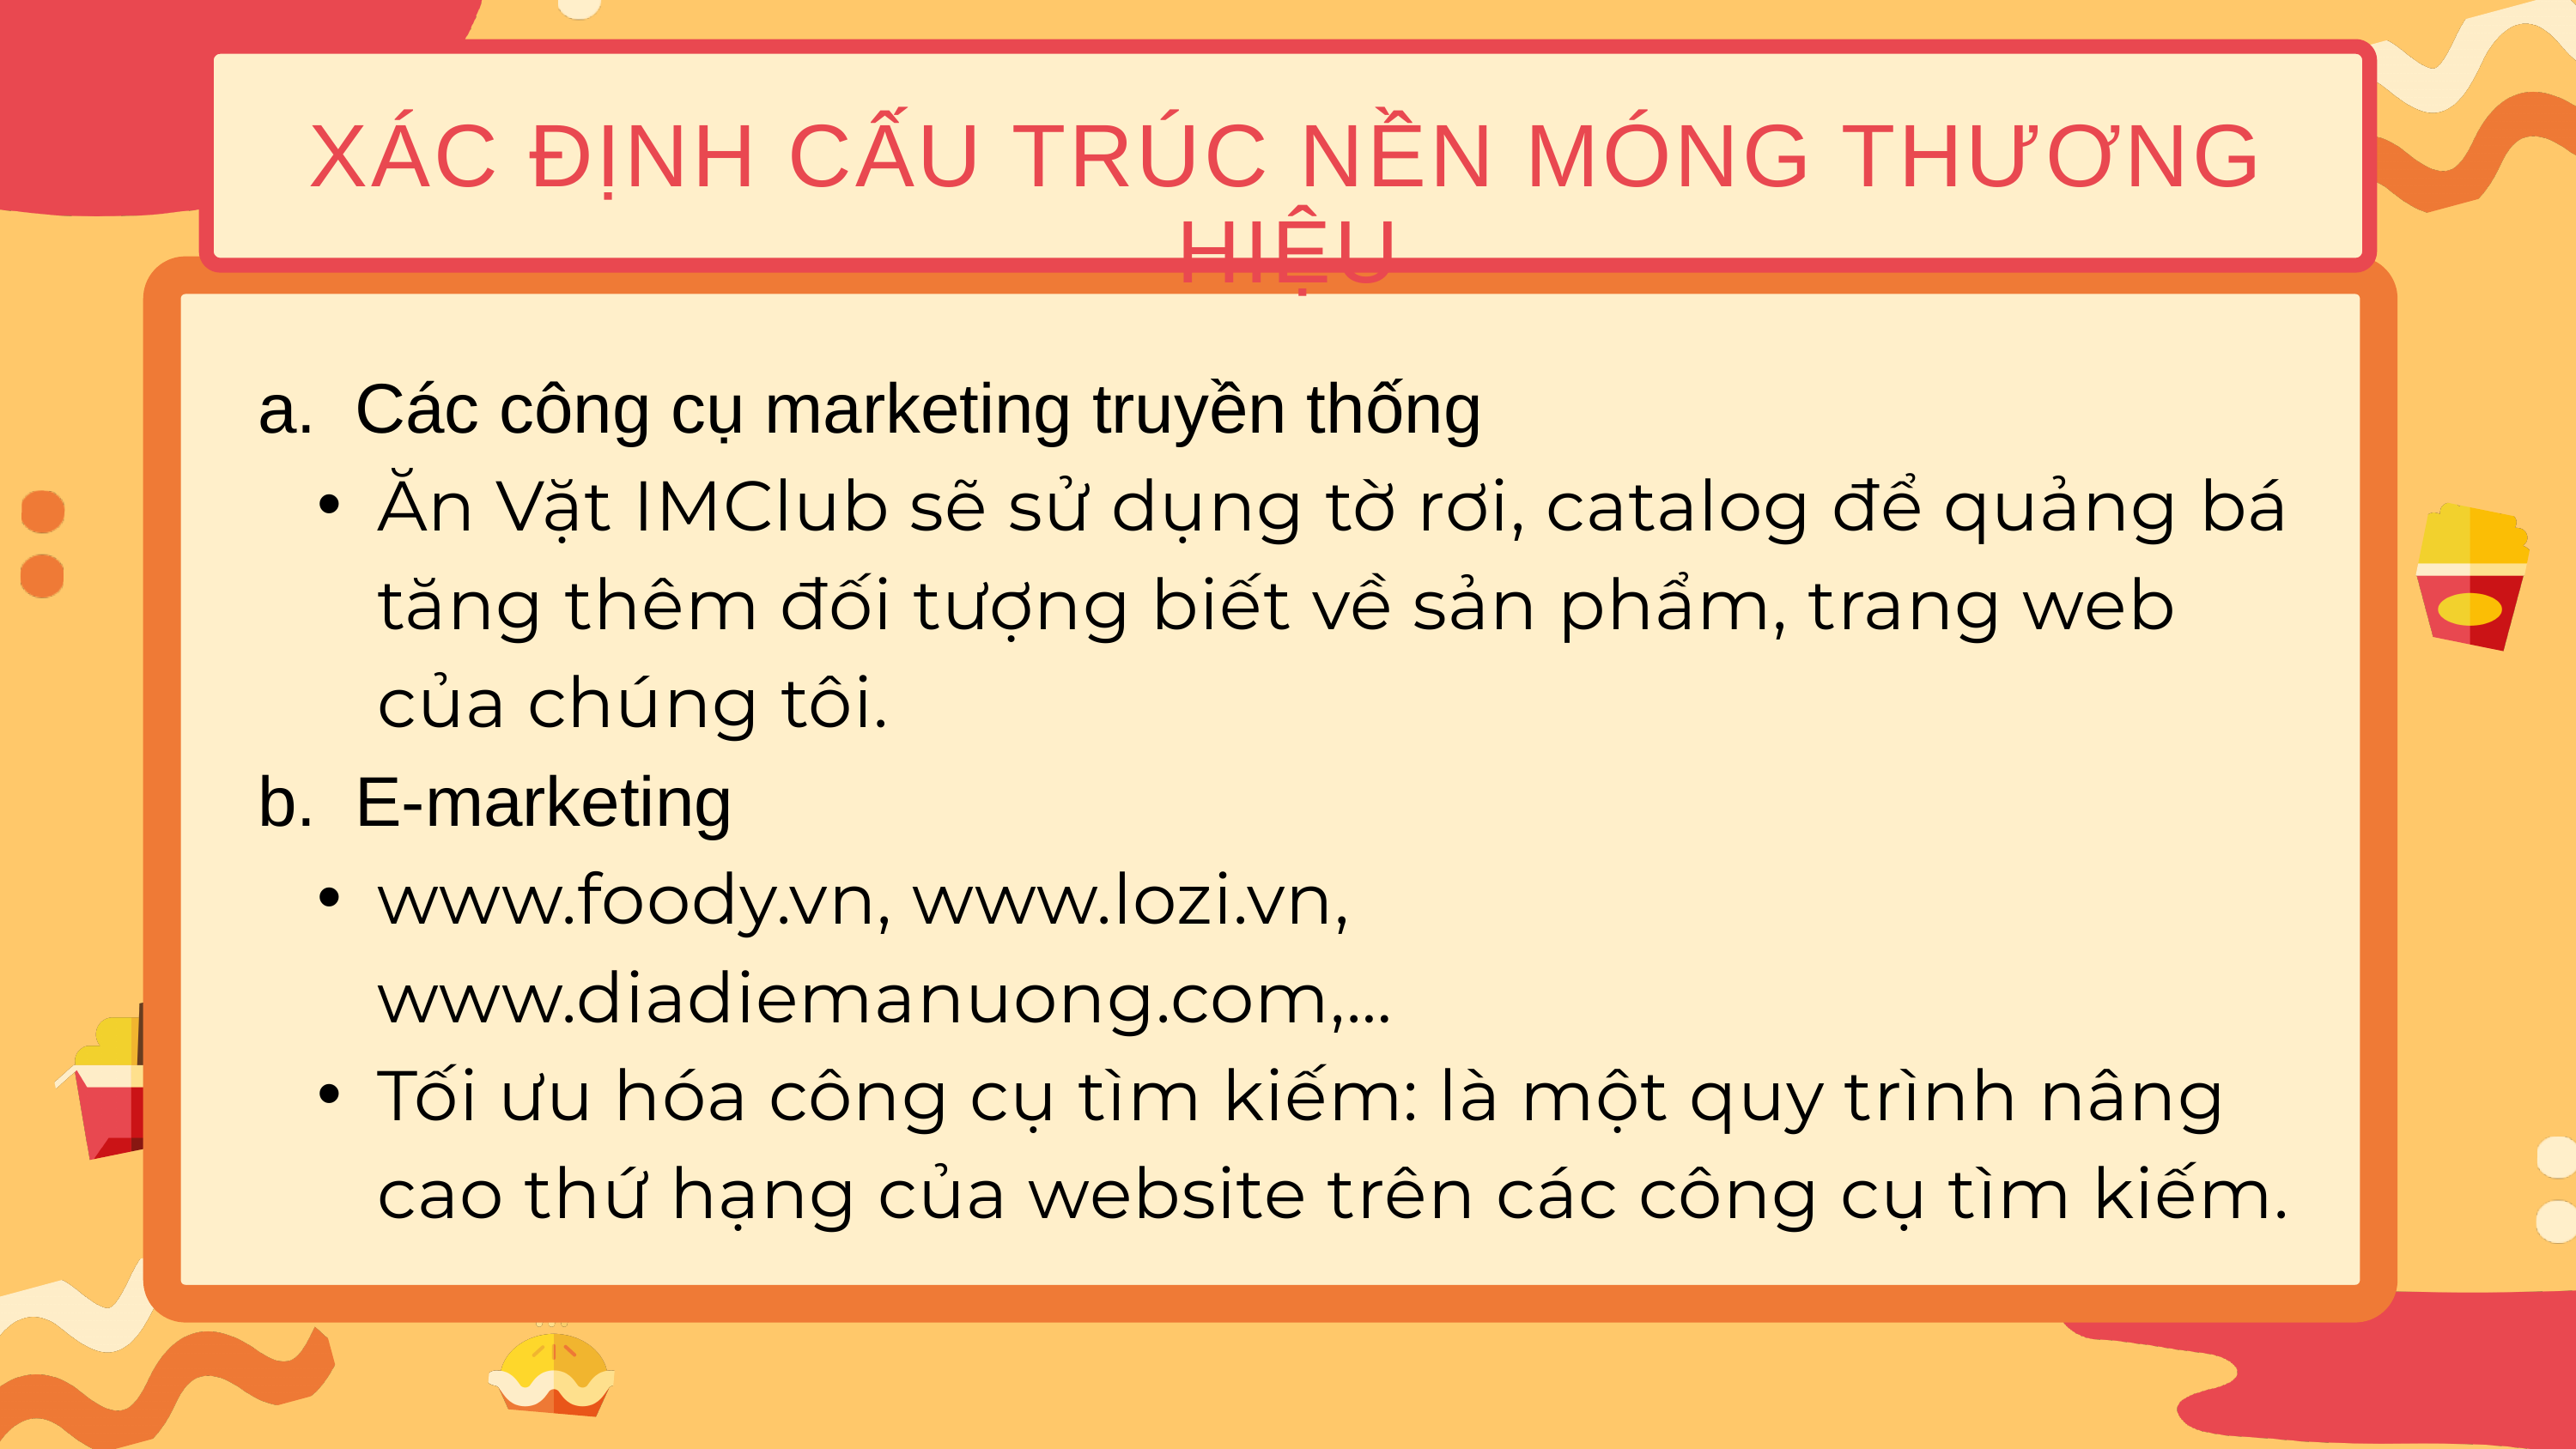

XÁC ĐỊNH CẤU TRÚC NỀN MÓNG THƯƠNG HIỆU

a.  Các công cụ marketing truyền thống
Ăn Vặt IMClub sẽ sử dụng tờ rơi, catalog để quảng bá tăng thêm đối tượng biết về sản phẩm, trang web của chúng tôi.
b.  E-marketing
www.foody.vn, www.lozi.vn, www.diadiemanuong.com,…
Tối ưu hóa công cụ tìm kiếm: là một quy trình nâng cao thứ hạng của website trên các công cụ tìm kiếm.